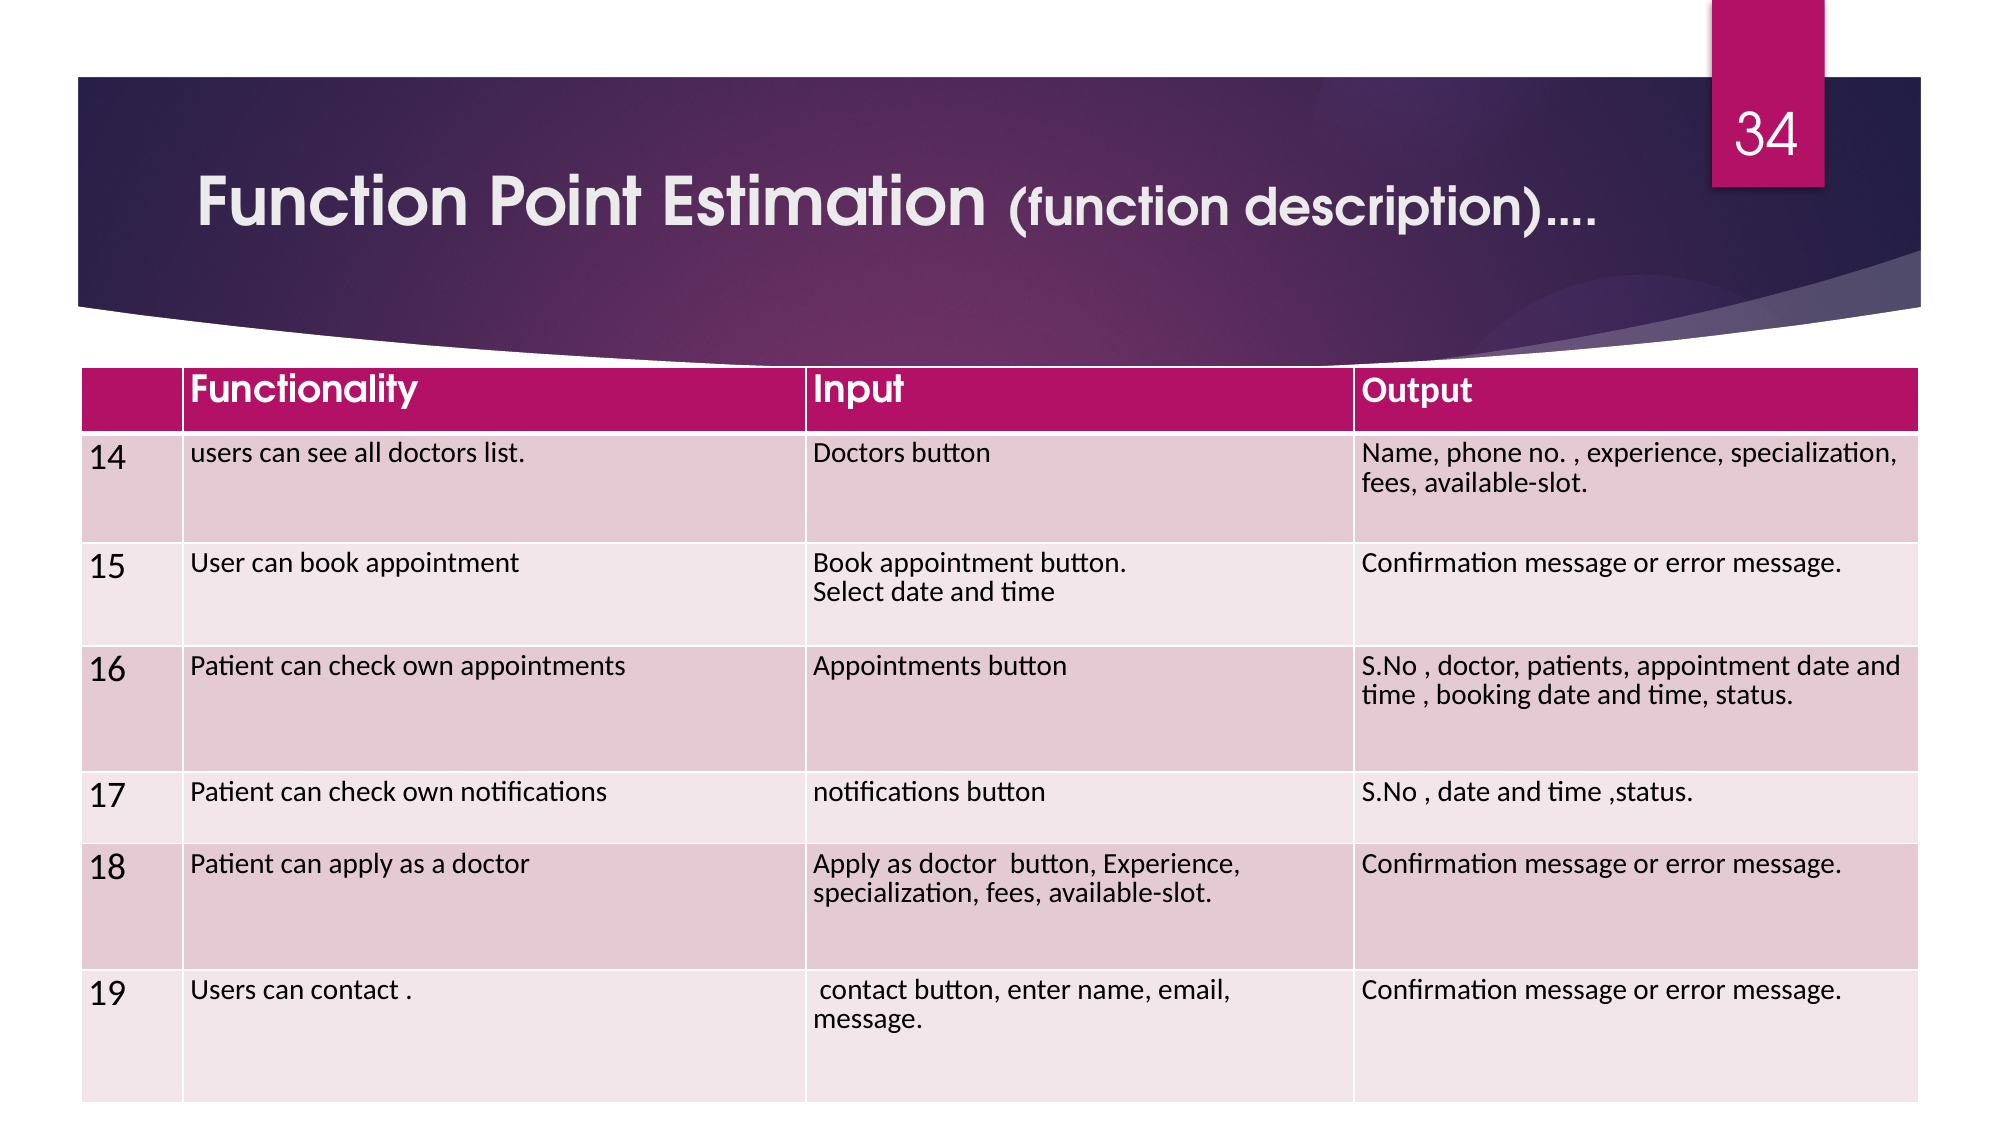

34
# Function Point Estimation (function description)….
|  | Functionality | Input | Output |
| --- | --- | --- | --- |
| 14 | users can see all doctors list. | Doctors button | Name, phone no. , experience, specialization, fees, available-slot. |
| 15 | User can book appointment | Book appointment button. Select date and time | Confirmation message or error message. |
| 16 | Patient can check own appointments | Appointments button | S.No , doctor, patients, appointment date and time , booking date and time, status. |
| 17 | Patient can check own notifications | notifications button | S.No , date and time ,status. |
| 18 | Patient can apply as a doctor | Apply as doctor button, Experience, specialization, fees, available-slot. | Confirmation message or error message. |
| 19 | Users can contact . | contact button, enter name, email, message. | Confirmation message or error message. |